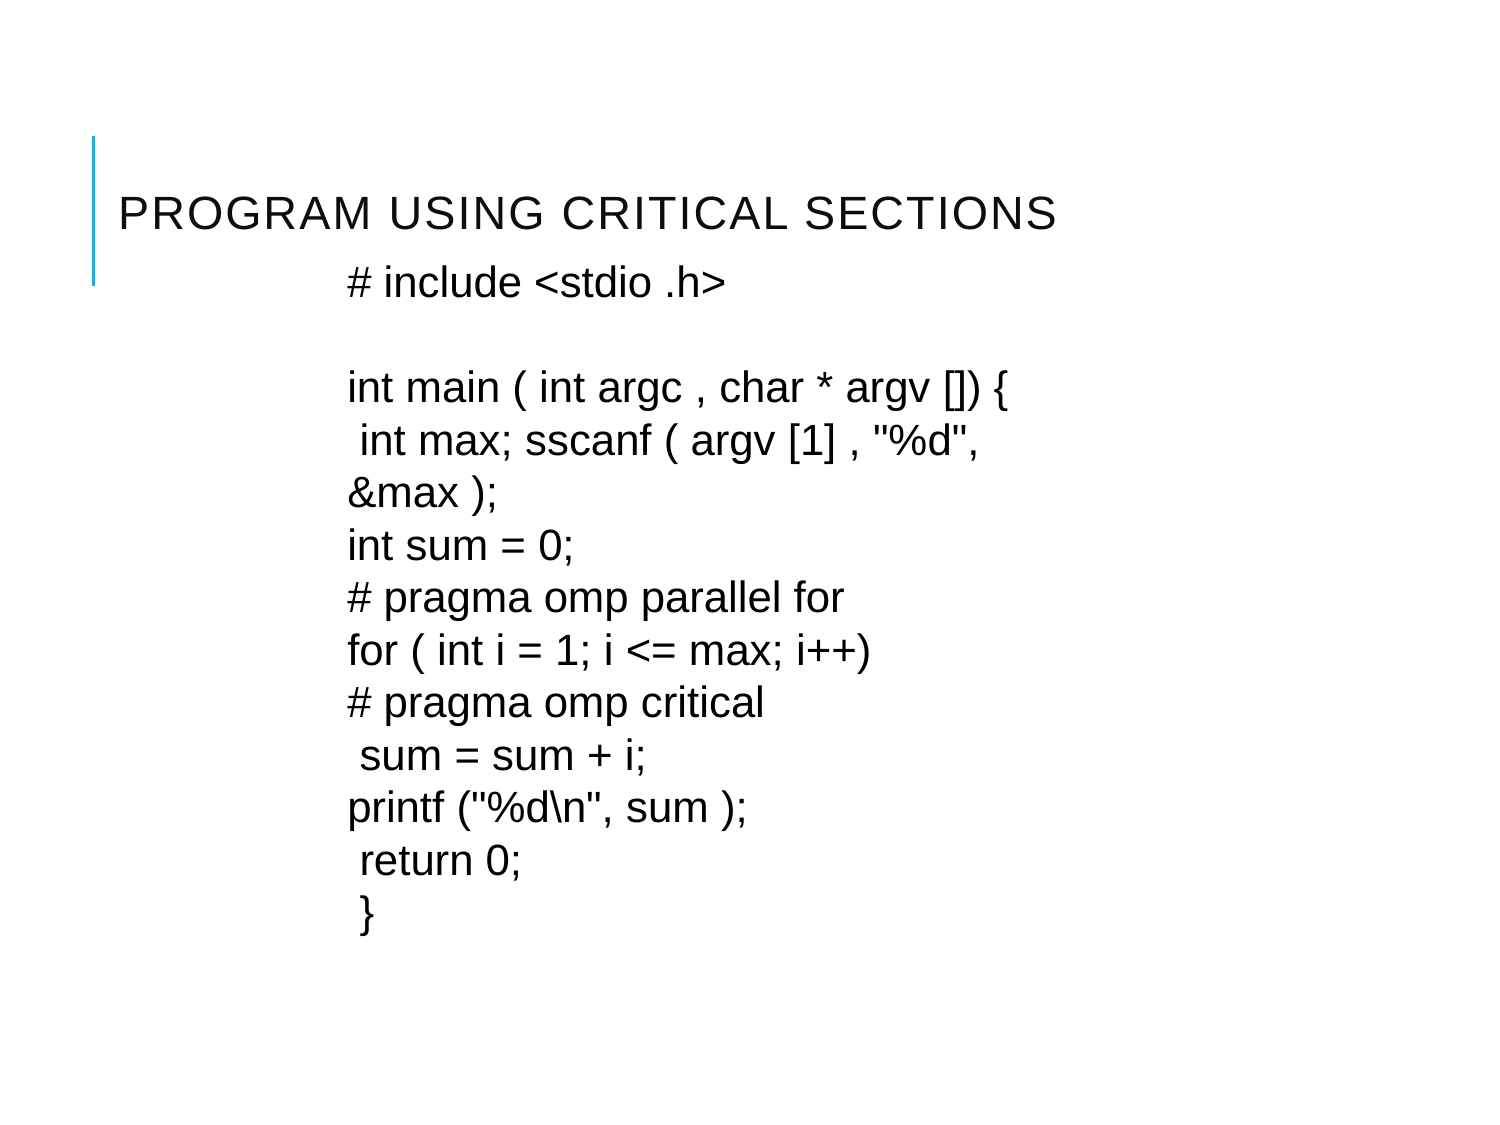

# Program using critical sections
# include <stdio .h>

int main ( int argc , char * argv []) {
 int max; sscanf ( argv [1] , "%d", &max );
int sum = 0;
# pragma omp parallel for
for ( int i = 1; i <= max; i++)
# pragma omp critical
 sum = sum + i;
printf ("%d\n", sum );
 return 0;
 }